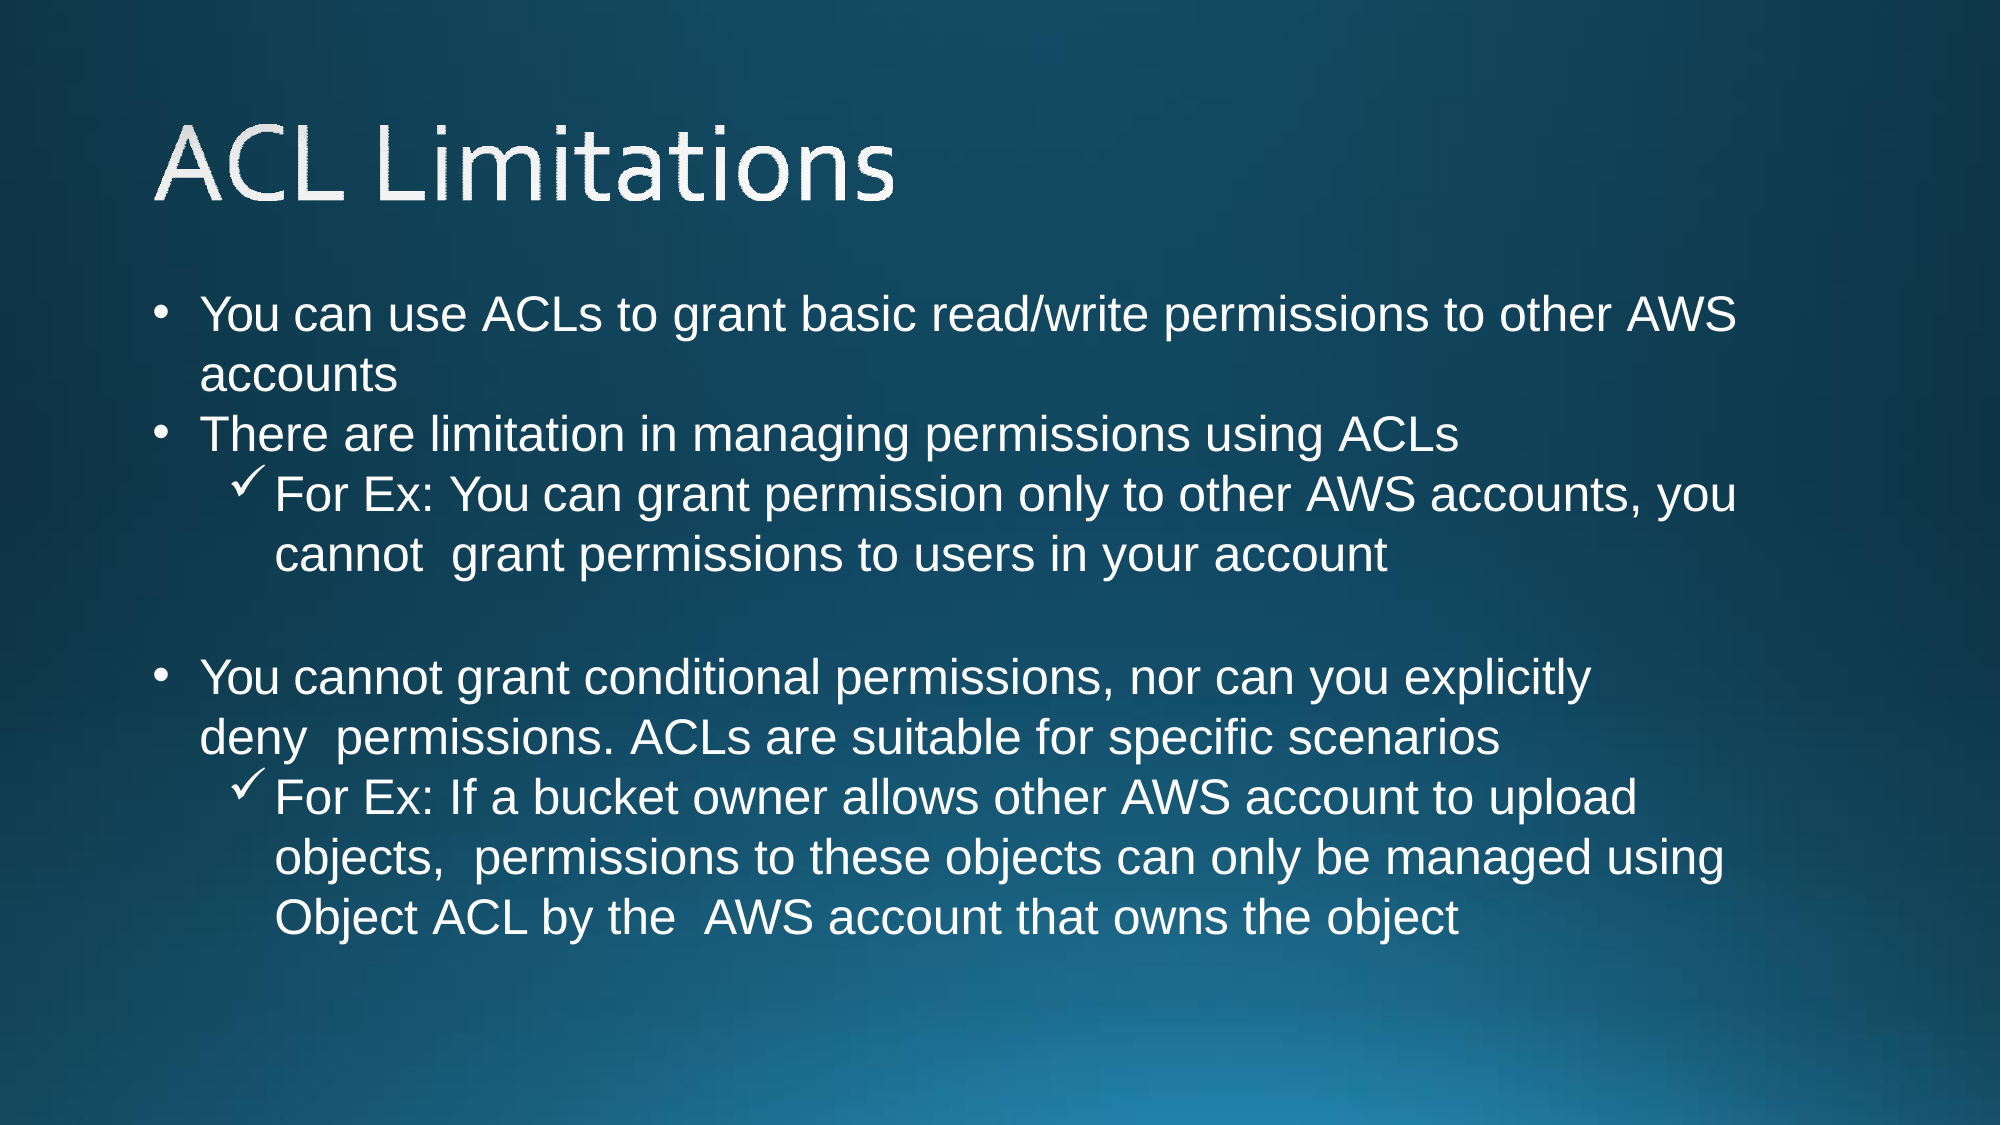

You can use ACLs to grant basic read/write permissions to other AWS accounts
There are limitation in managing permissions using ACLs
For Ex: You can grant permission only to other AWS accounts, you cannot  grant permissions to users in your account

You cannot grant conditional permissions, nor can you explicitly deny  permissions. ACLs are suitable for specific scenarios
For Ex: If a bucket owner allows other AWS account to upload objects,  permissions to these objects can only be managed using Object ACL by the  AWS account that owns the object